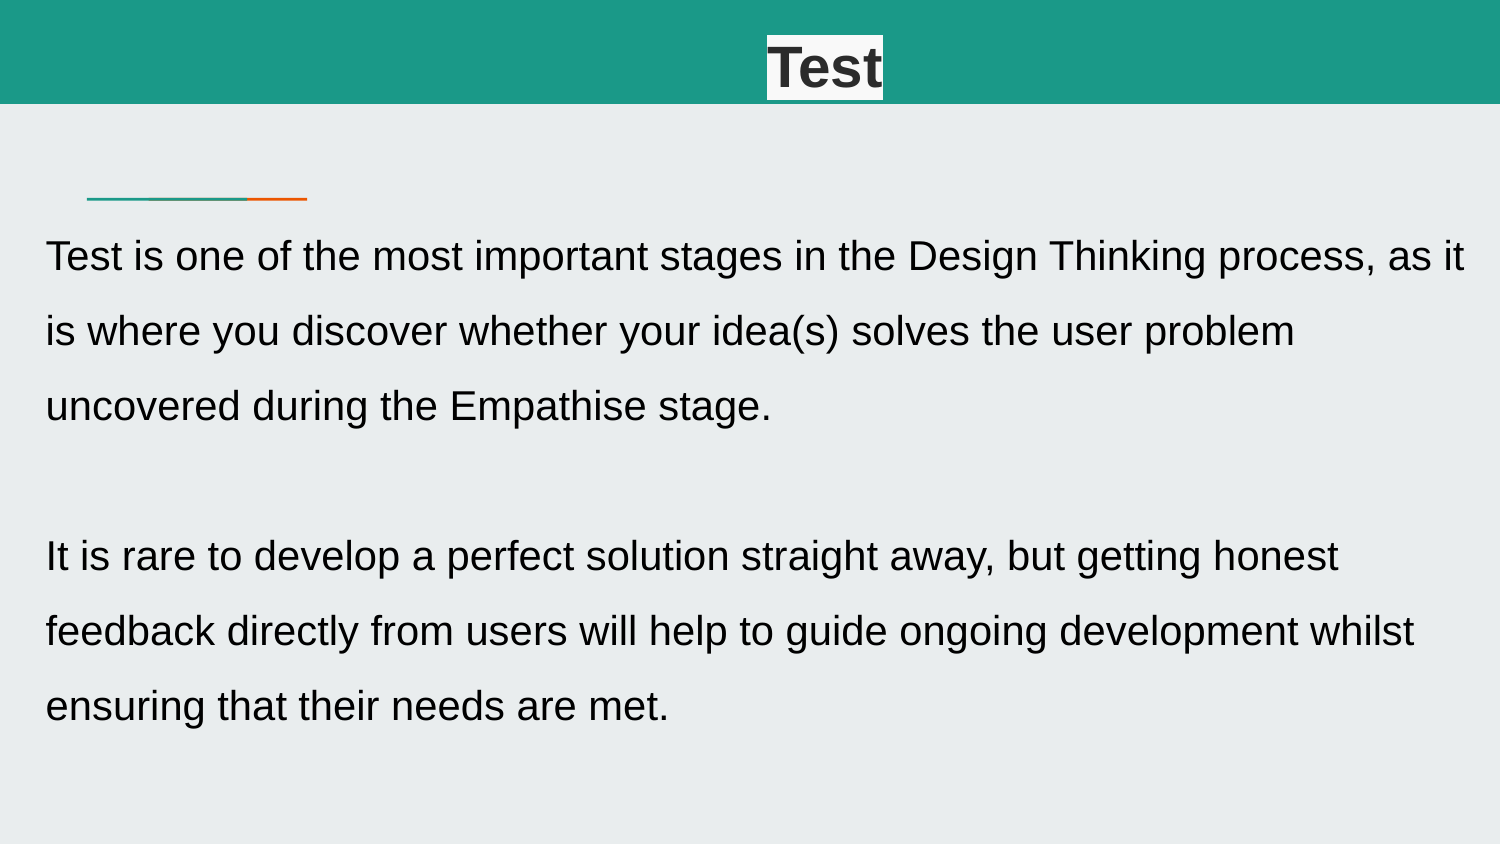

# Test

Test is one of the most important stages in the Design Thinking process, as it is where you discover whether your idea(s) solves the user problem uncovered during the Empathise stage.

It is rare to develop a perfect solution straight away, but getting honest feedback directly from users will help to guide ongoing development whilst ensuring that their needs are met.